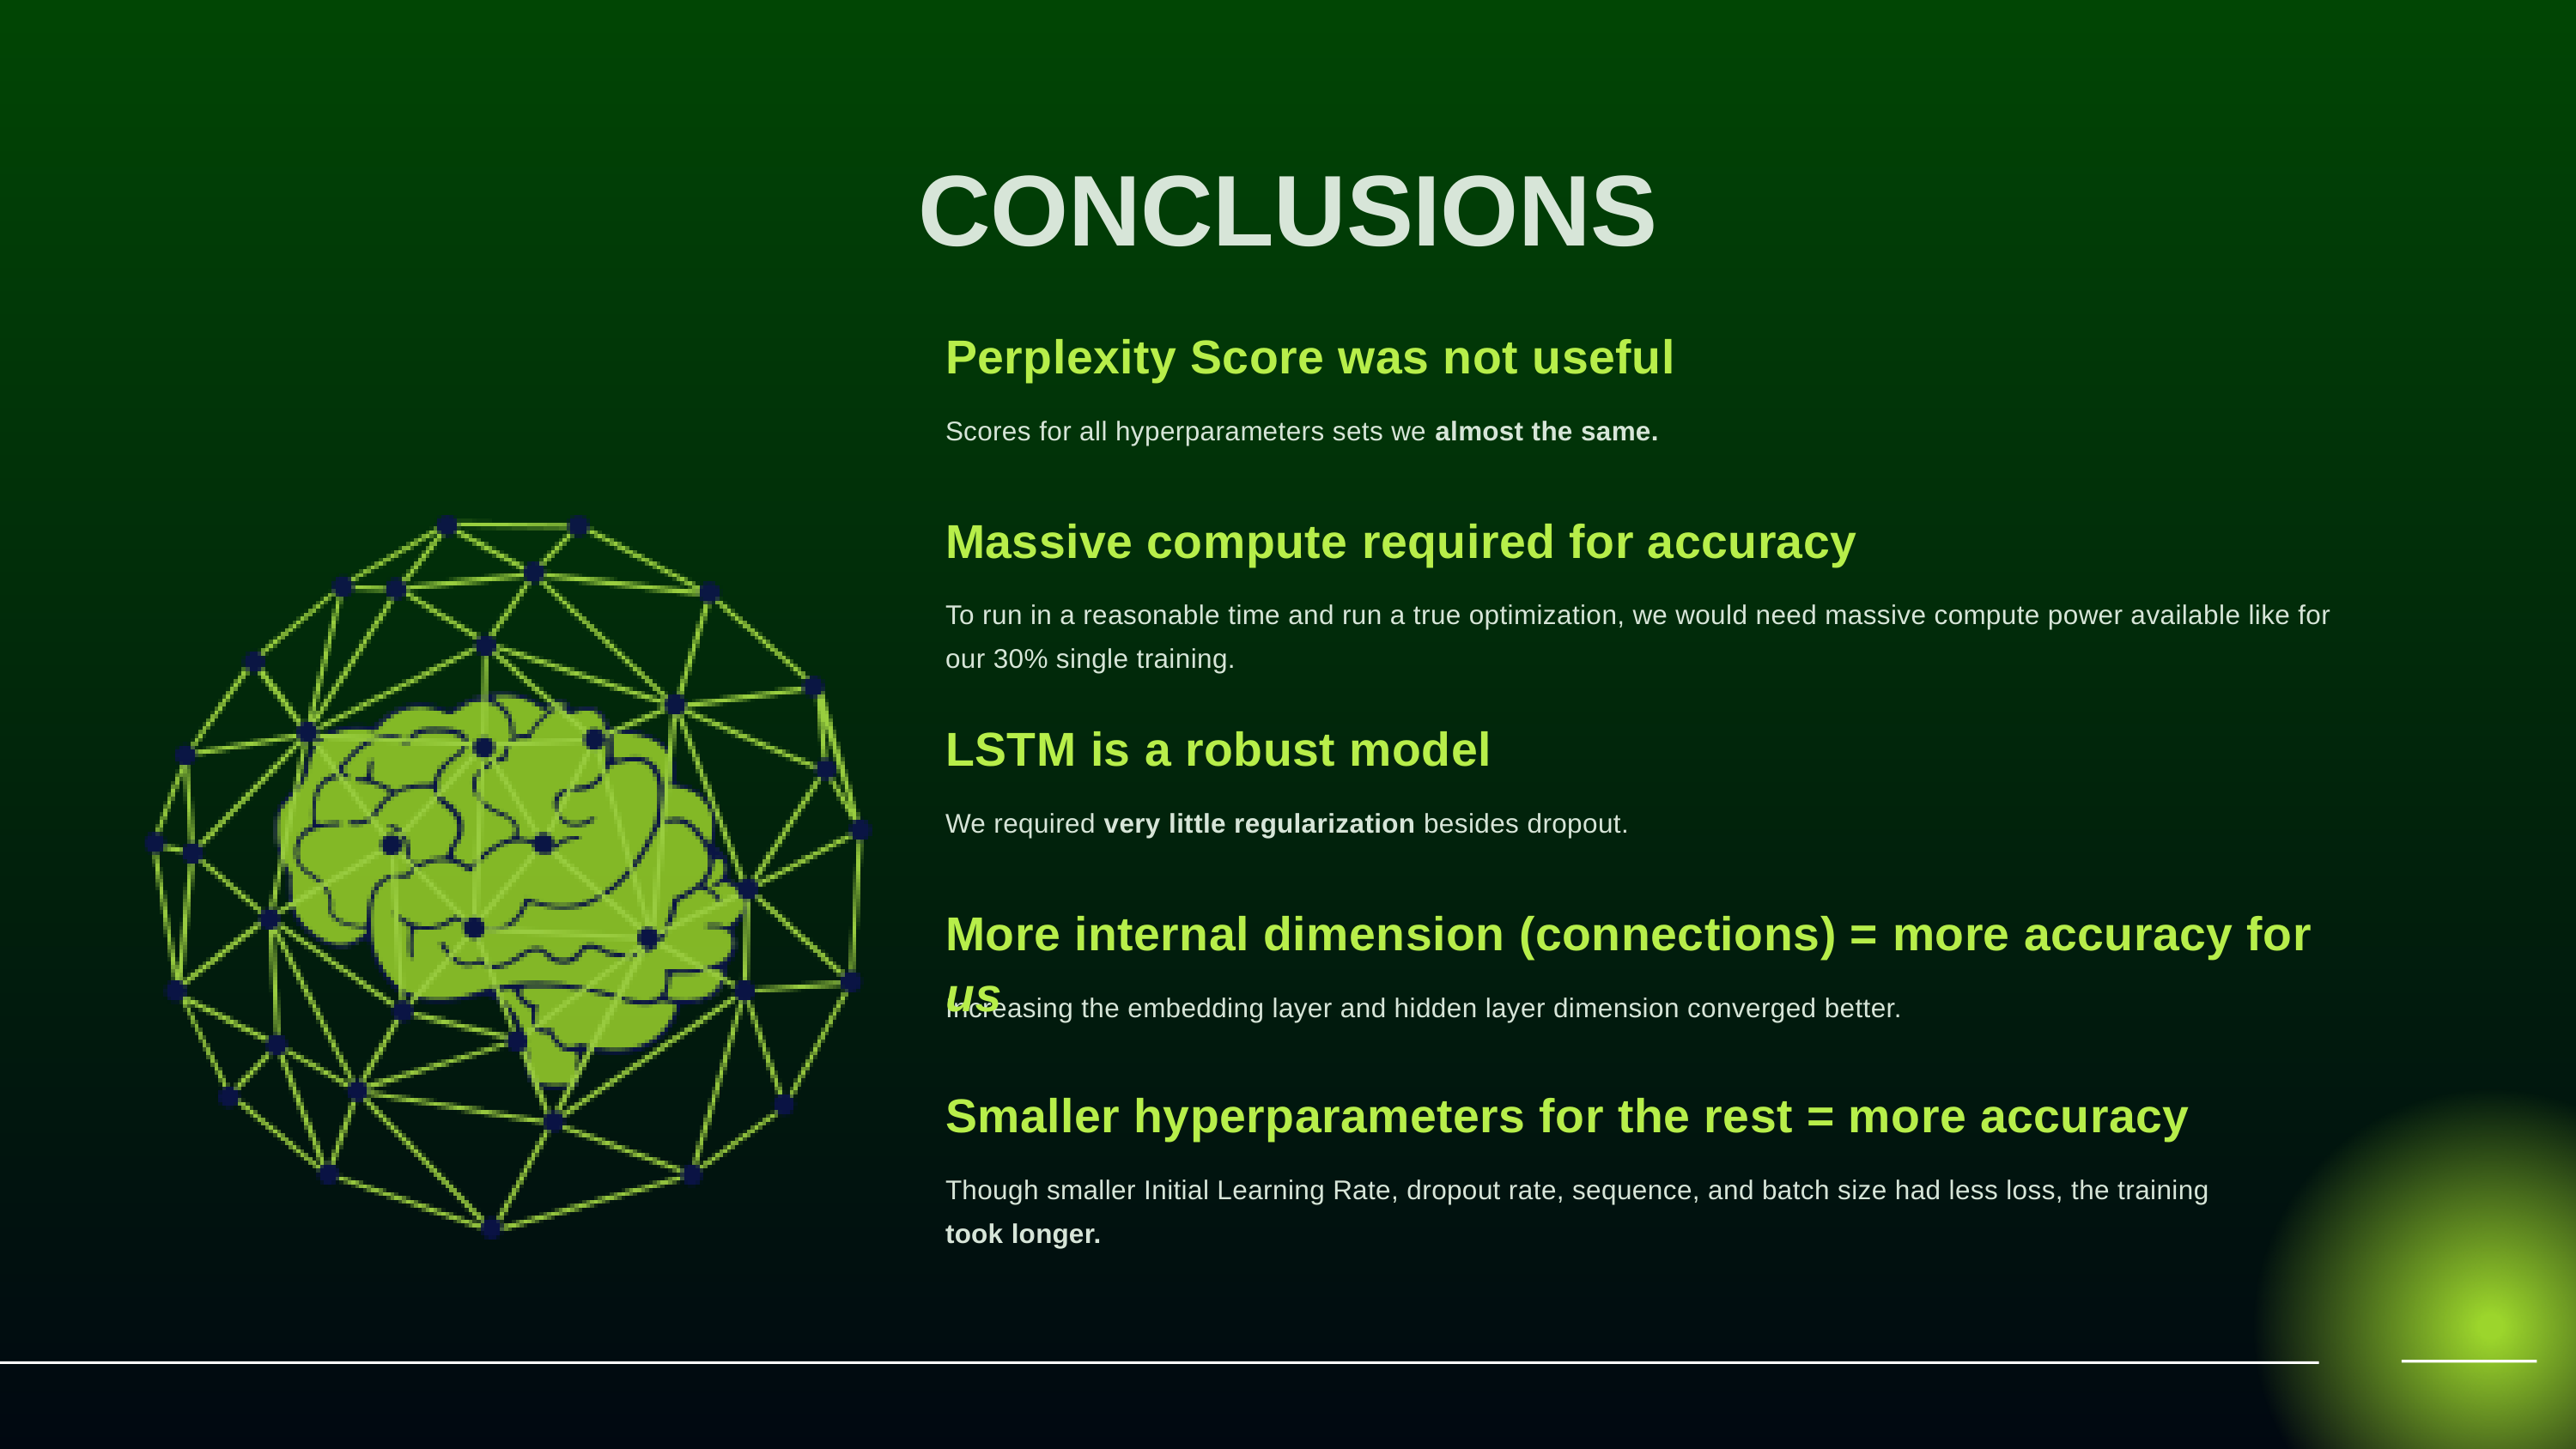

CONCLUSIONS
Perplexity Score was not useful
Scores for all hyperparameters sets we almost the same.
Massive compute required for accuracy

To run in a reasonable time and run a true optimization, we would need massive compute power available like for our 30% single training.
LSTM is a robust model
We required very little regularization besides dropout.
More internal dimension (connections) = more accuracy for us
Increasing the embedding layer and hidden layer dimension converged better.

Smaller hyperparameters for the rest = more accuracy
Though smaller Initial Learning Rate, dropout rate, sequence, and batch size had less loss, the training took longer.